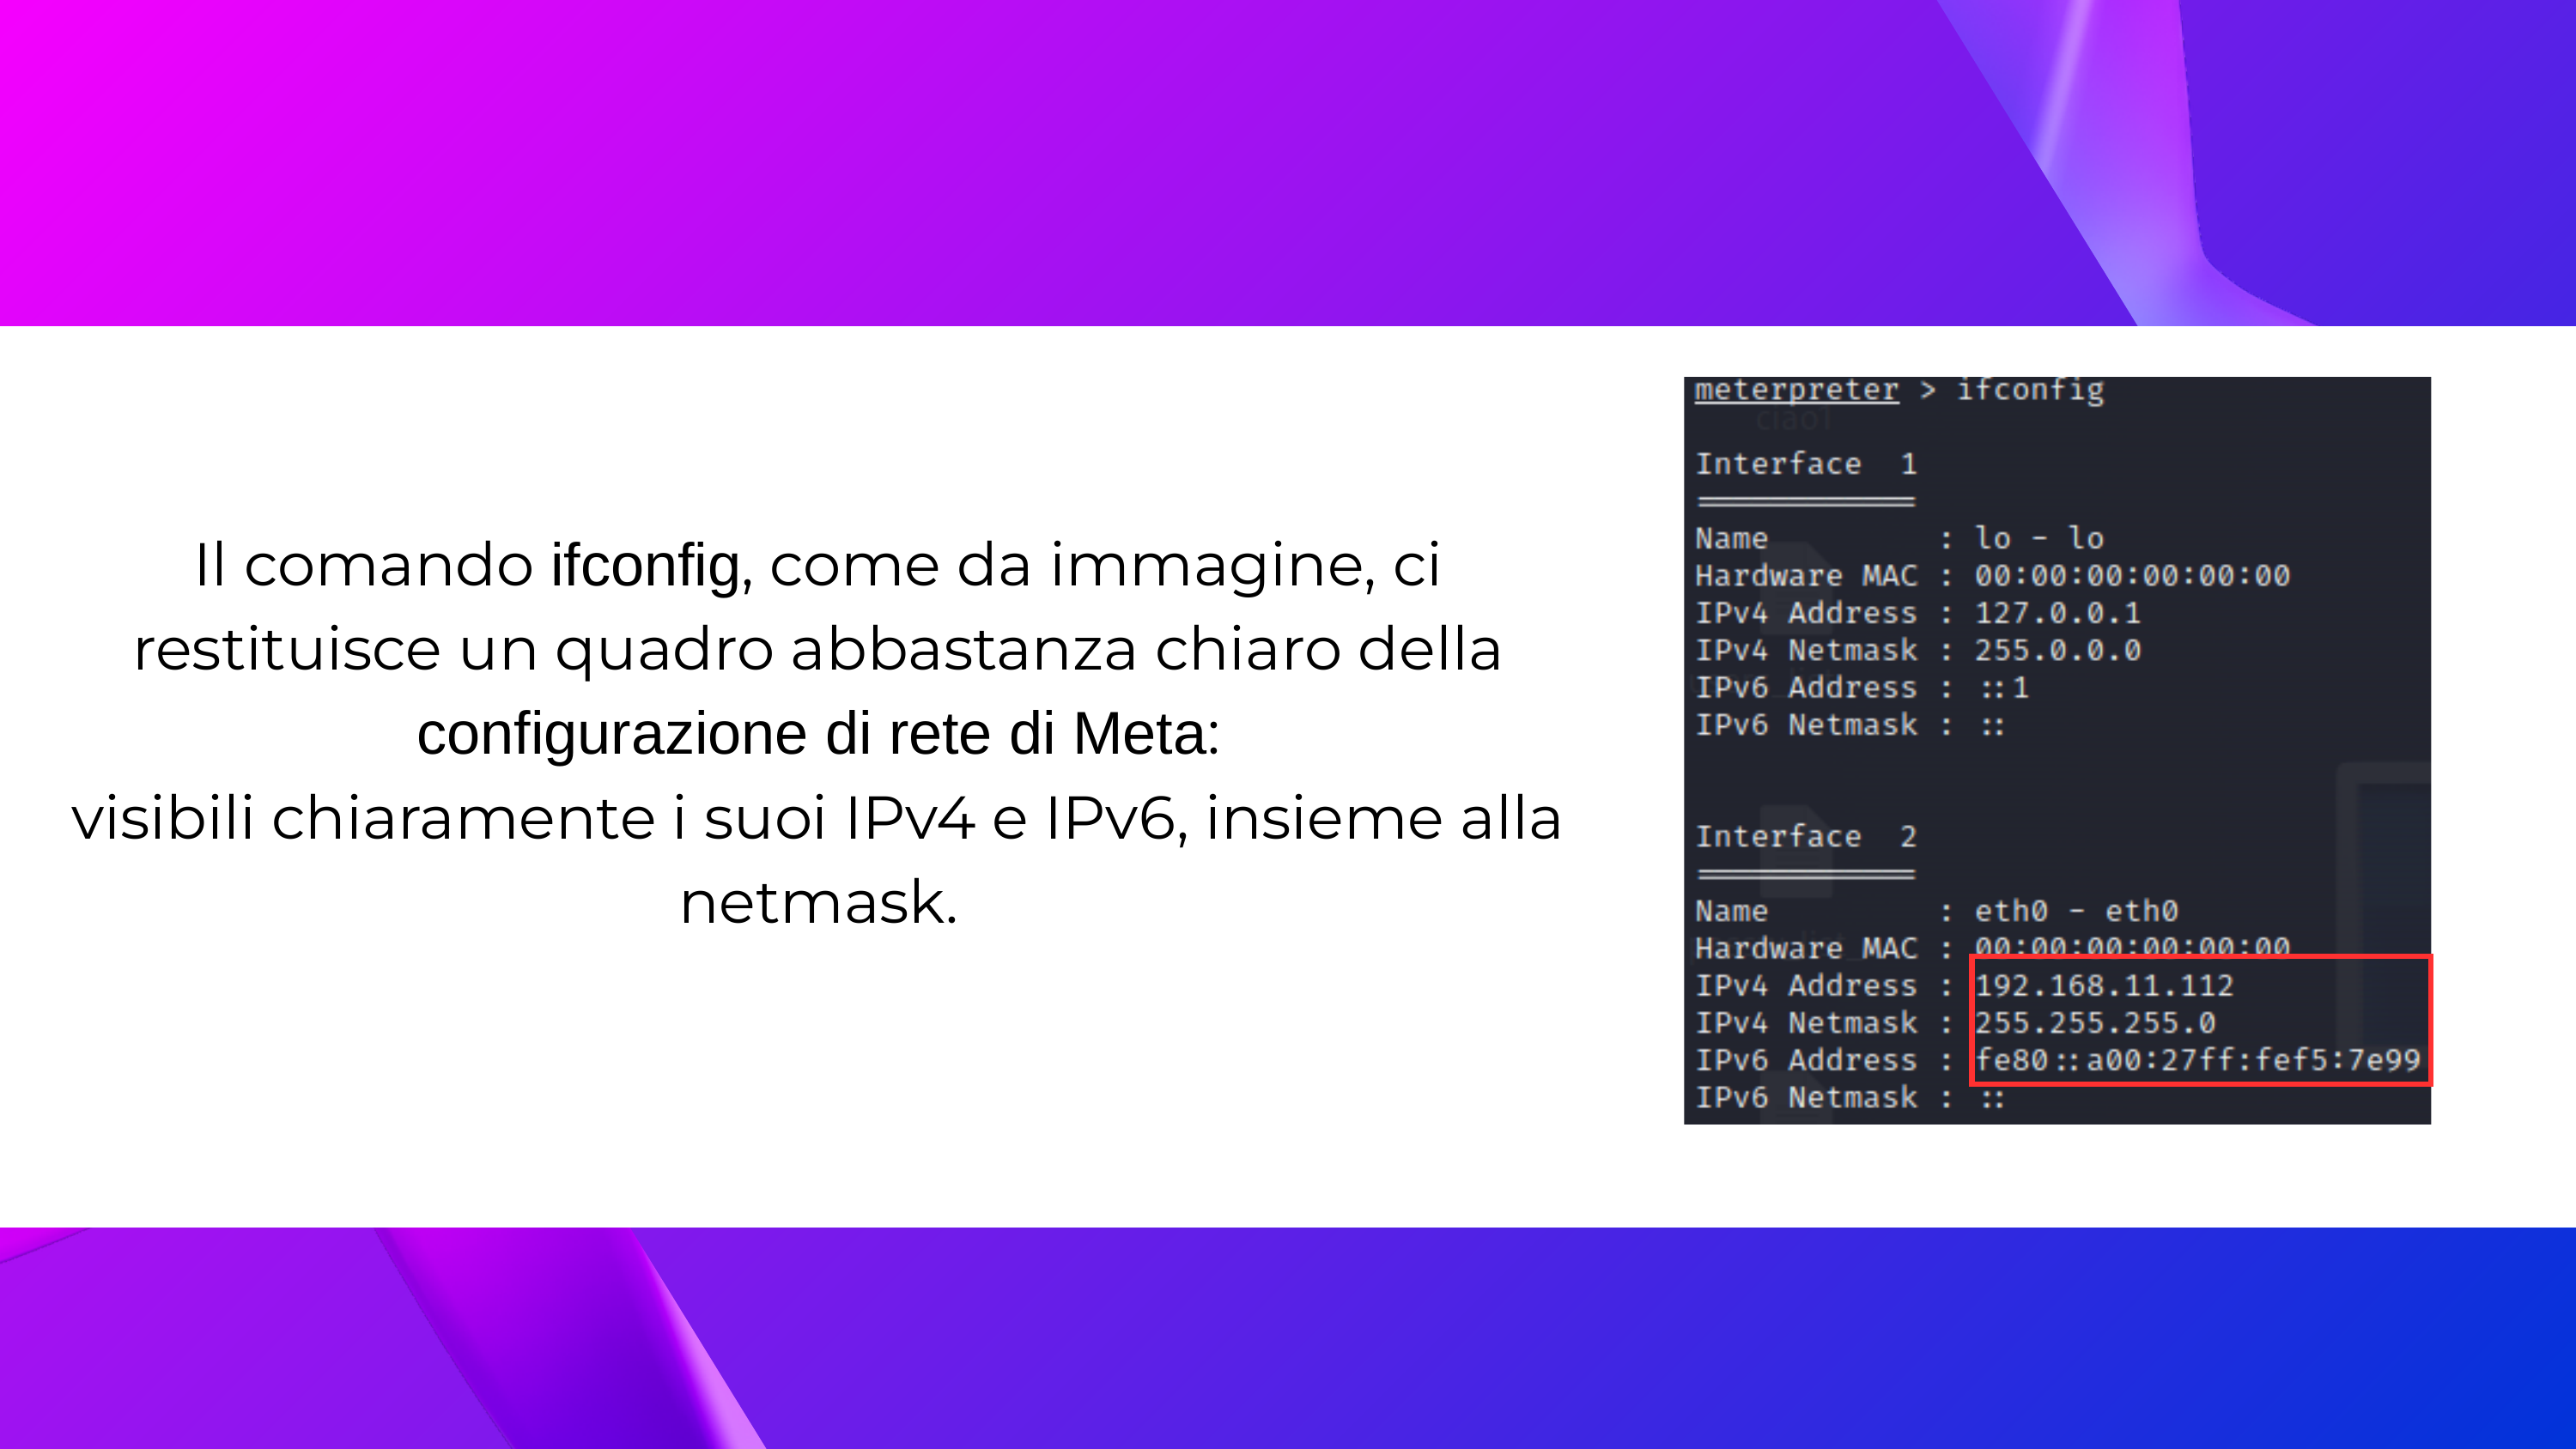

Il comando ifconfig, come da immagine, ci restituisce un quadro abbastanza chiaro della configurazione di rete di Meta:
visibili chiaramente i suoi IPv4 e IPv6, insieme alla netmask.